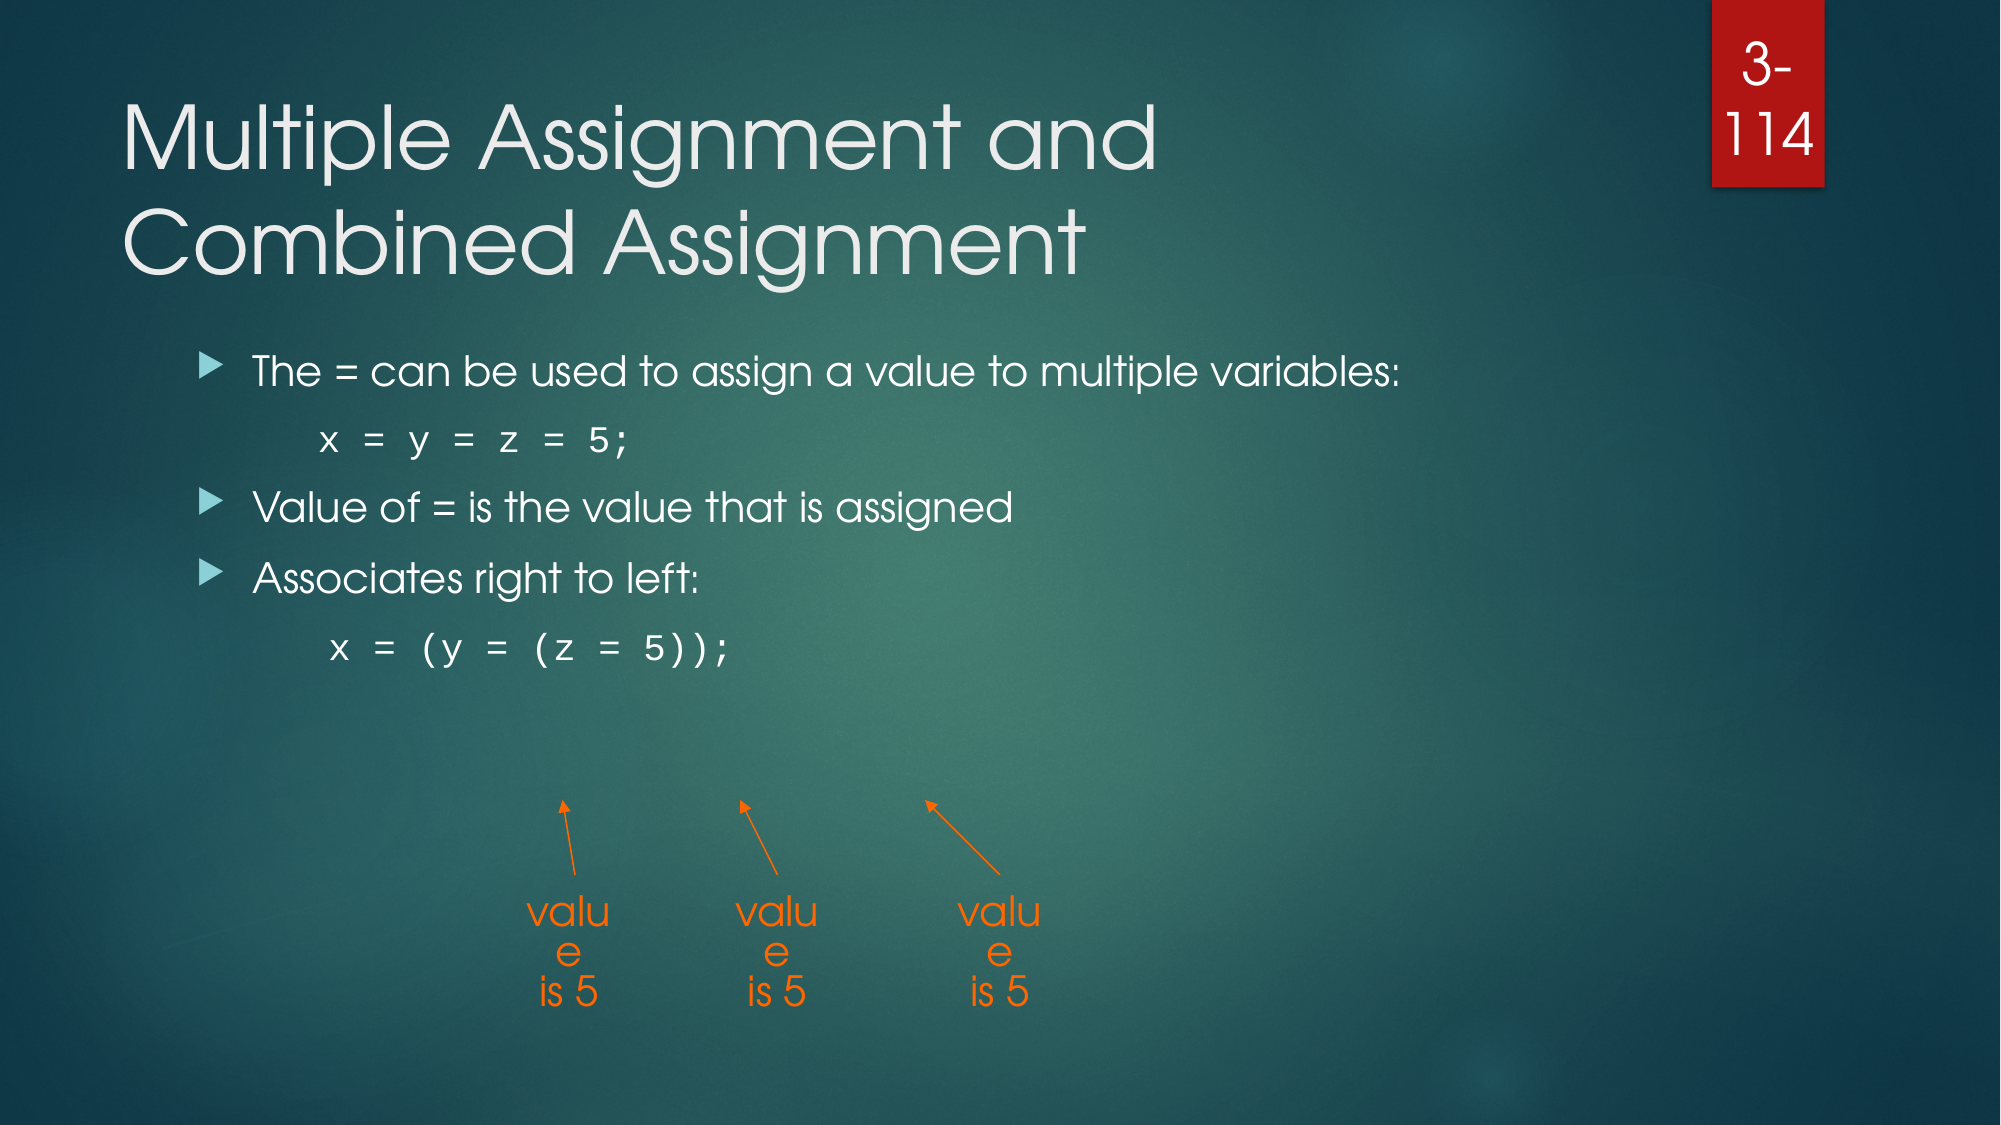

3-114
# Multiple Assignment and           Combined Assignment
The = can be used to assign a value to multiple variables:
	x = y = z = 5;
Value of = is the value that is assigned
Associates right to left:
	 x = (y = (z = 5));

value
is 5

value
is 5

value
is 5